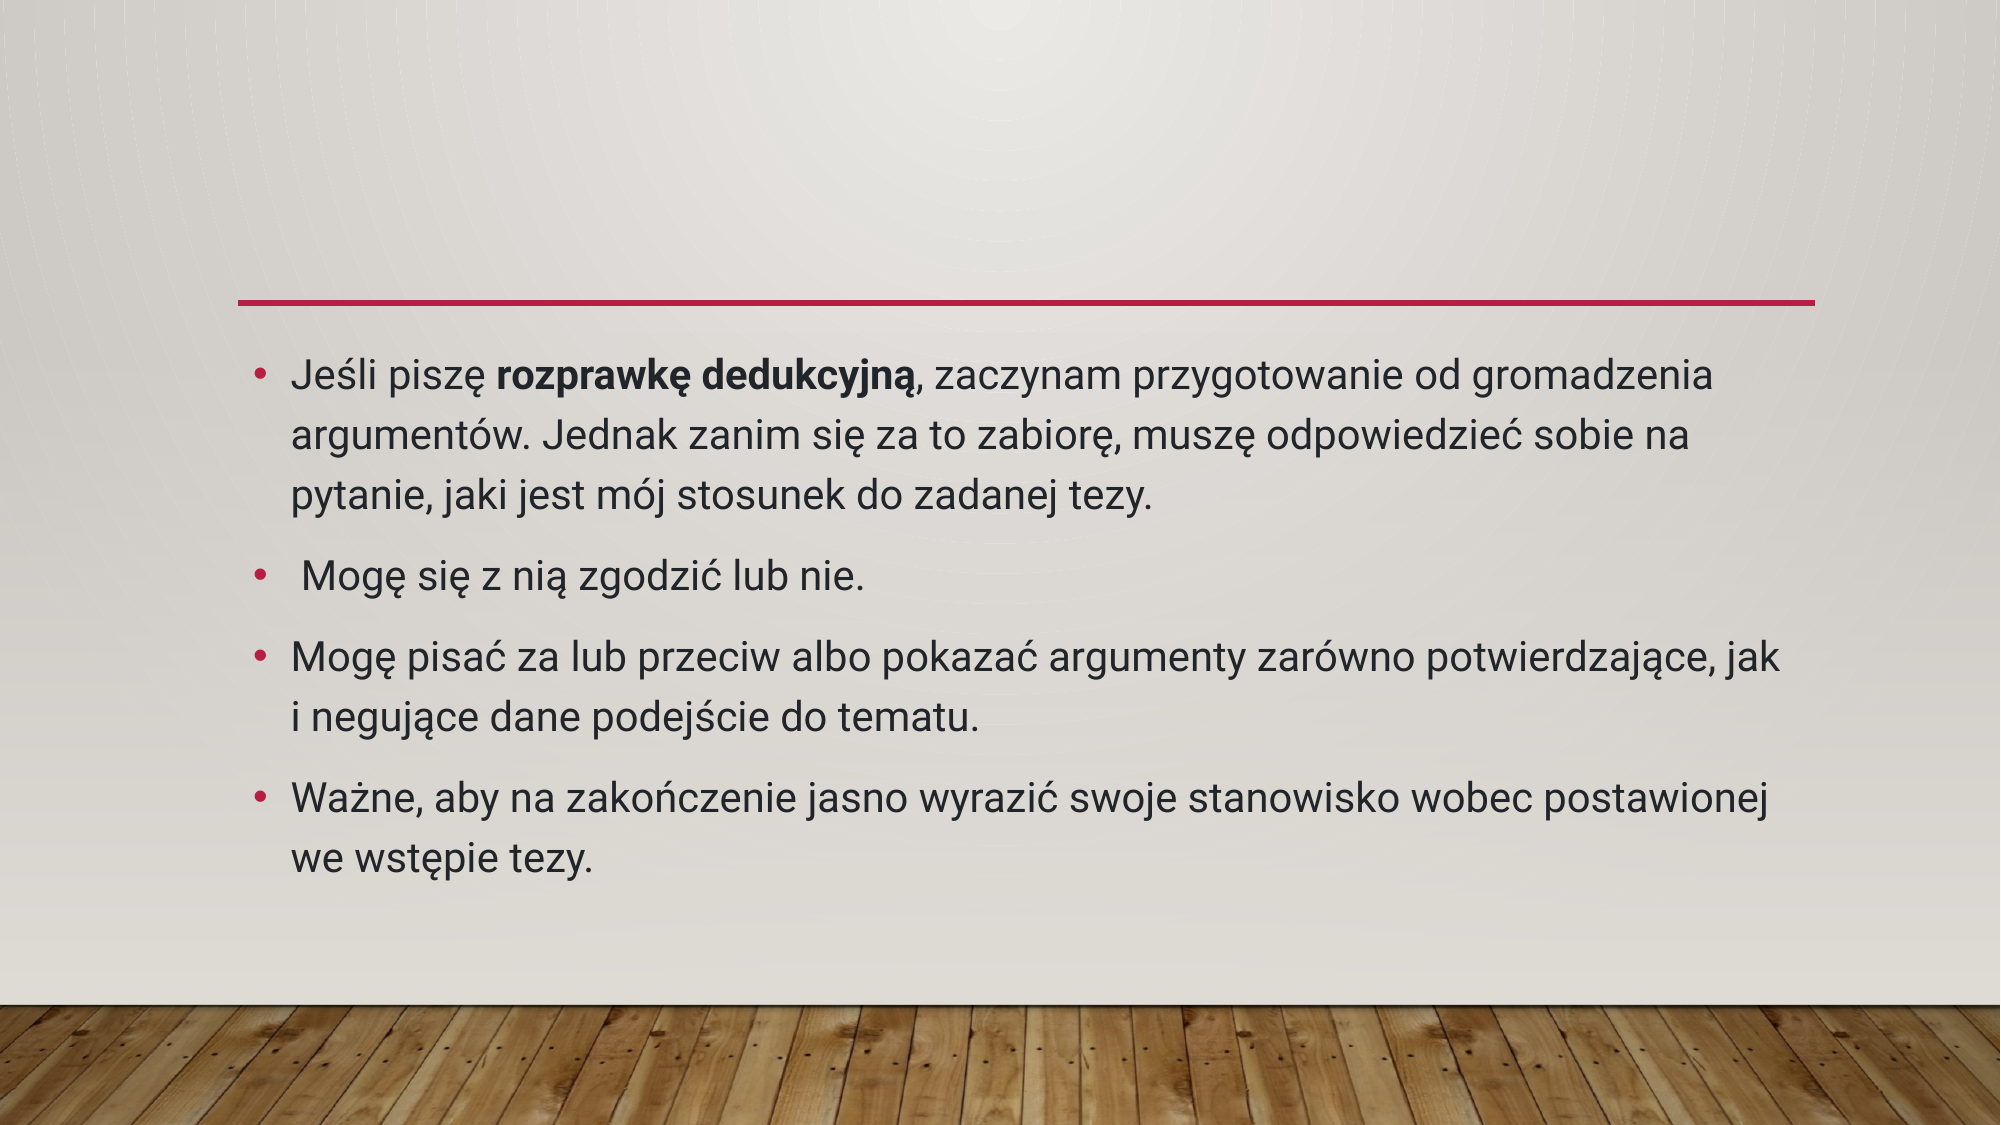

Jeśli piszę rozprawkę dedukcyjną, zaczynam przygotowanie od gromadzenia argumentów. Jednak zanim się za to zabiorę, muszę odpowiedzieć sobie na pytanie, jaki jest mój stosunek do zadanej tezy.
 Mogę się z nią zgodzić lub nie.
Mogę pisać za lub przeciw albo pokazać argumenty zarówno potwierdzające, jak i negujące dane podejście do tematu.
Ważne, aby na zakończenie jasno wyrazić swoje stanowisko wobec postawionej we wstępie tezy.